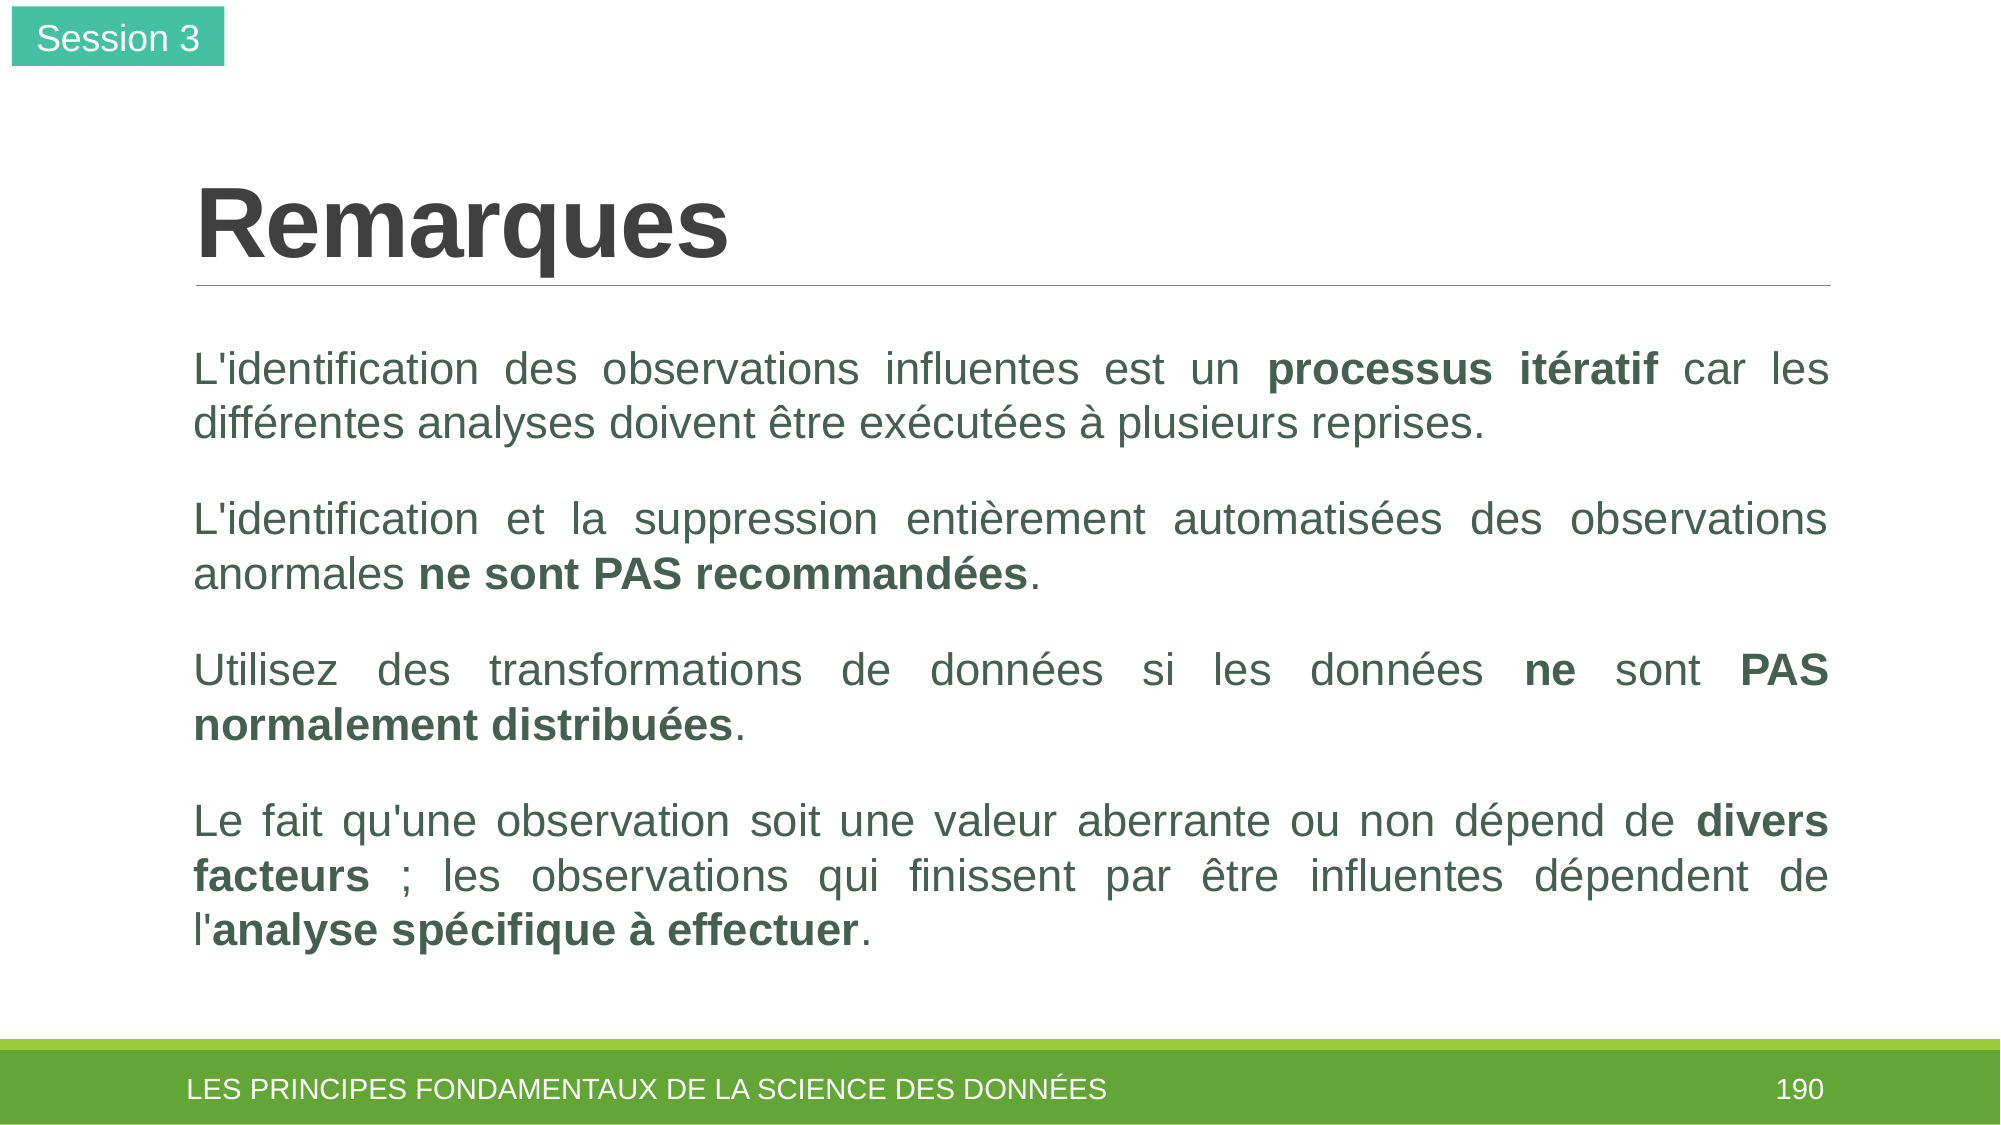

Session 3
# Remarques
L'identification des observations influentes est un processus itératif car les différentes analyses doivent être exécutées à plusieurs reprises.
L'identification et la suppression entièrement automatisées des observations anormales ne sont PAS recommandées.
Utilisez des transformations de données si les données ne sont PAS normalement distribuées.
Le fait qu'une observation soit une valeur aberrante ou non dépend de divers facteurs ; les observations qui finissent par être influentes dépendent de l'analyse spécifique à effectuer.
LES PRINCIPES FONDAMENTAUX DE LA SCIENCE DES DONNÉES
190